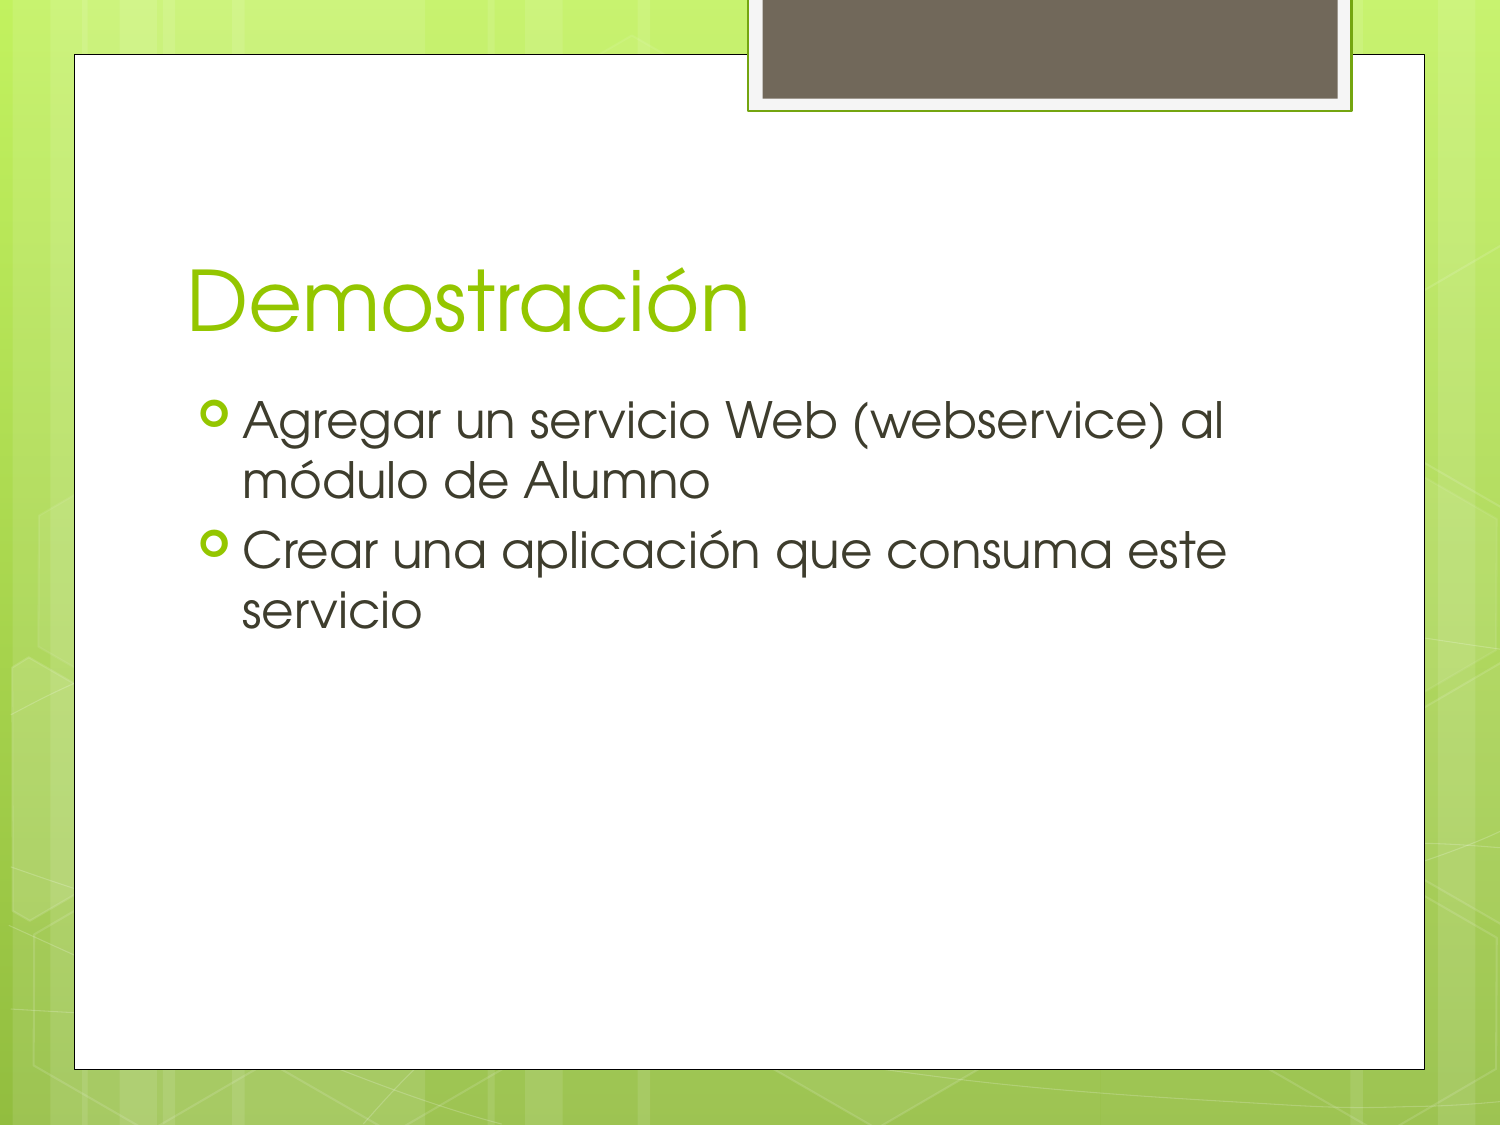

# Demostración
Agregar un servicio Web (webservice) al módulo de Alumno
Crear una aplicación que consuma este servicio